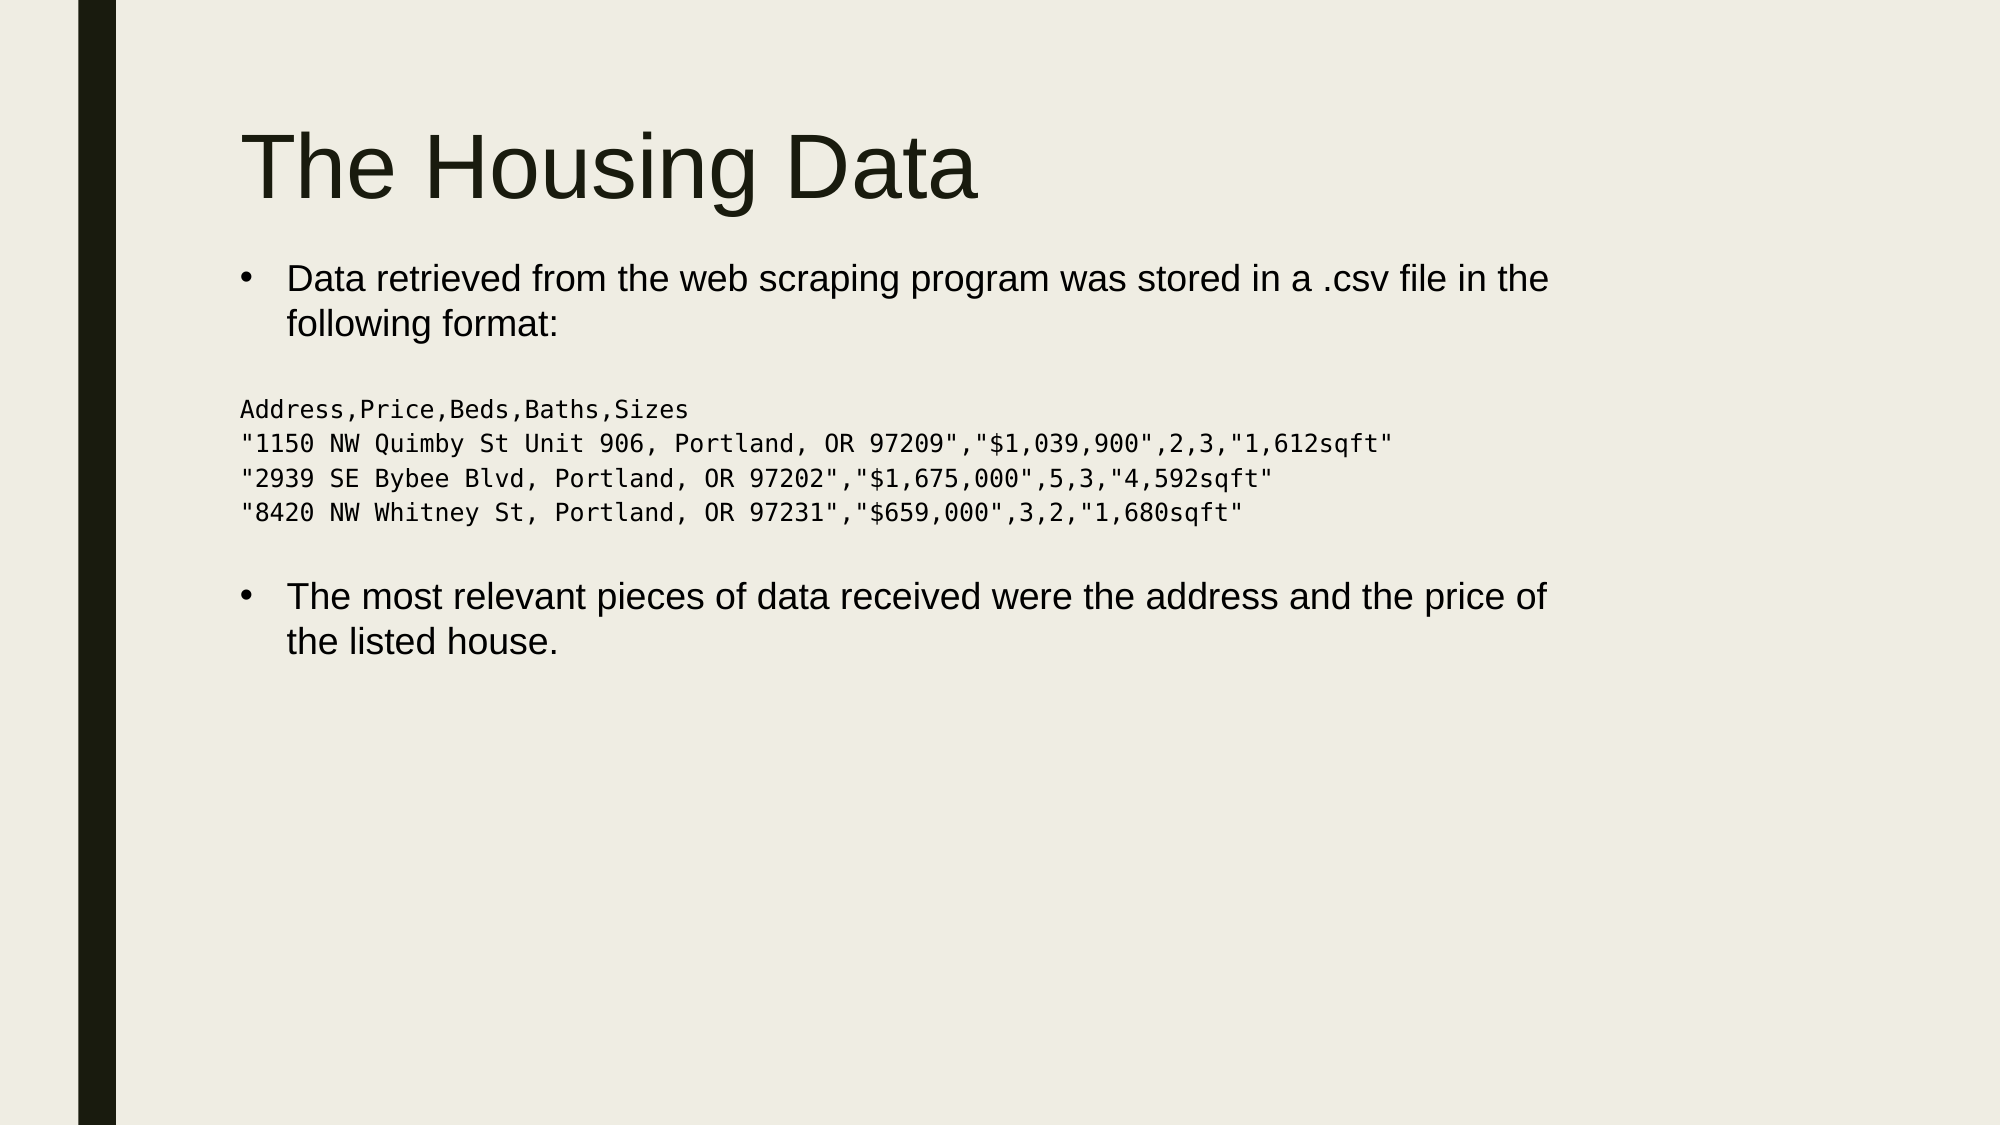

# The Housing Data
Data retrieved from the web scraping program was stored in a .csv file in the following format:

Address,Price,Beds,Baths,Sizes
"1150 NW Quimby St Unit 906, Portland, OR 97209","$1,039,900",2,3,"1,612sqft"
"2939 SE Bybee Blvd, Portland, OR 97202","$1,675,000",5,3,"4,592sqft"
"8420 NW Whitney St, Portland, OR 97231","$659,000",3,2,"1,680sqft"

The most relevant pieces of data received were the address and the price of the listed house.